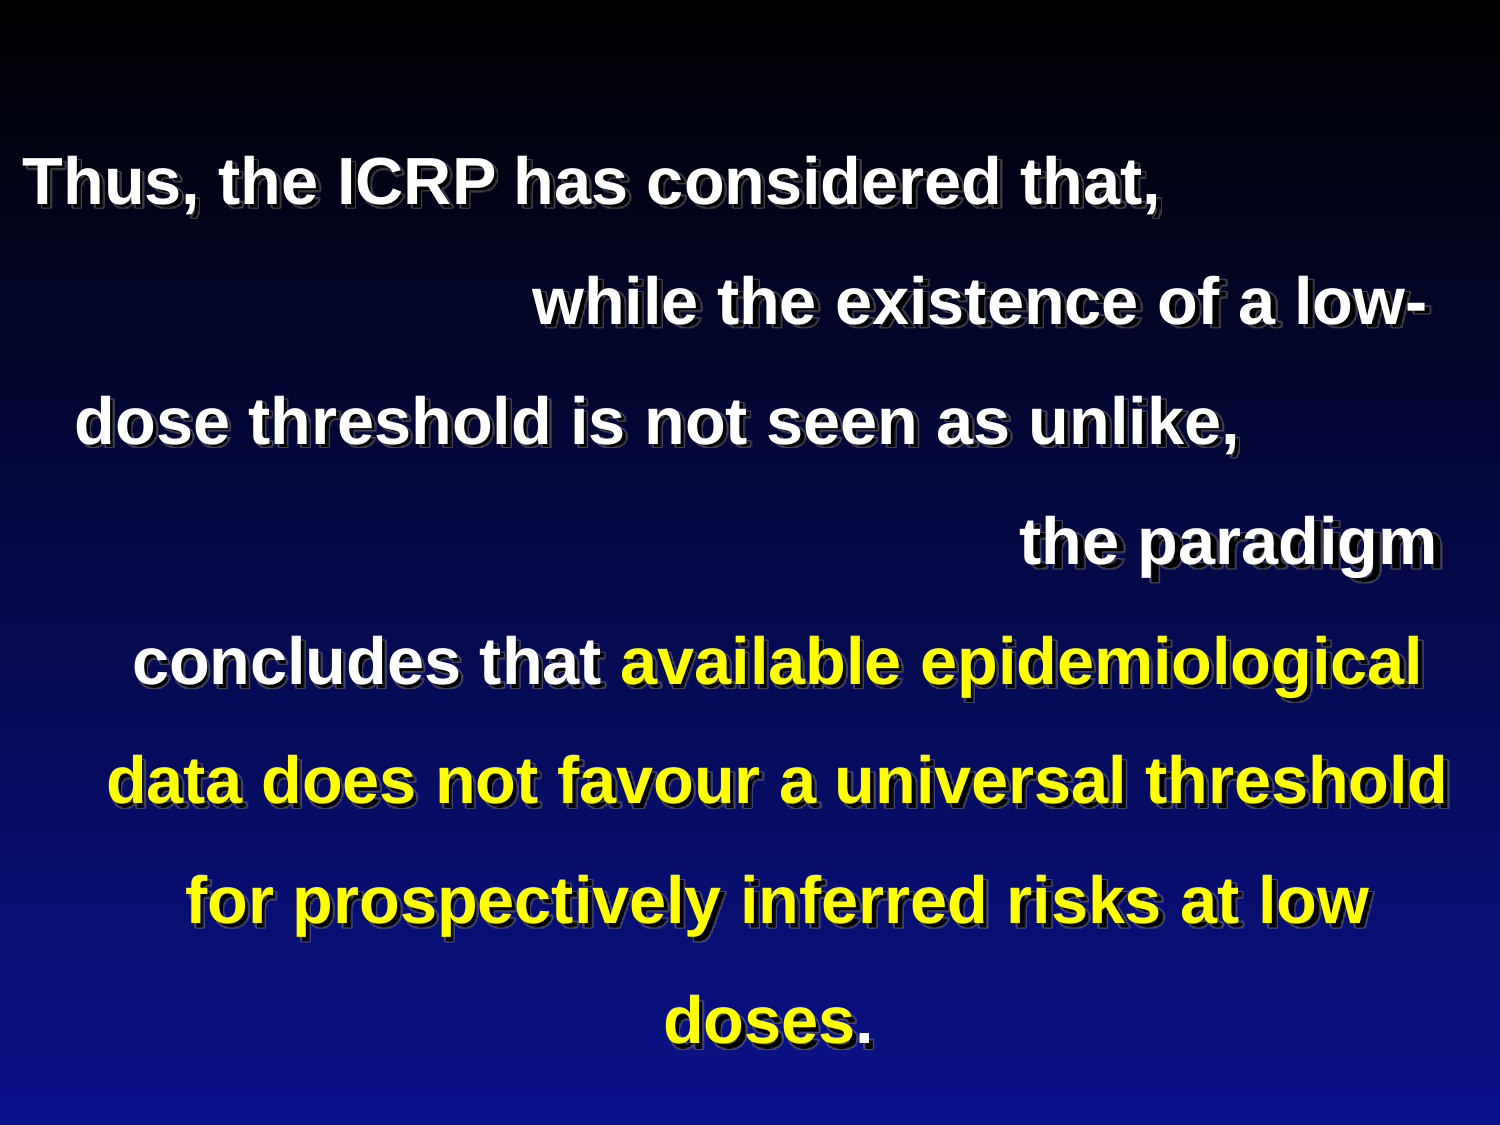

Thus, the ICRP has considered that,                                        while the existence of a low-dose threshold is not seen as unlike,                                                               the paradigm concludes that available epidemiological data does not favour a universal threshold for prospectively inferred risks at low doses.